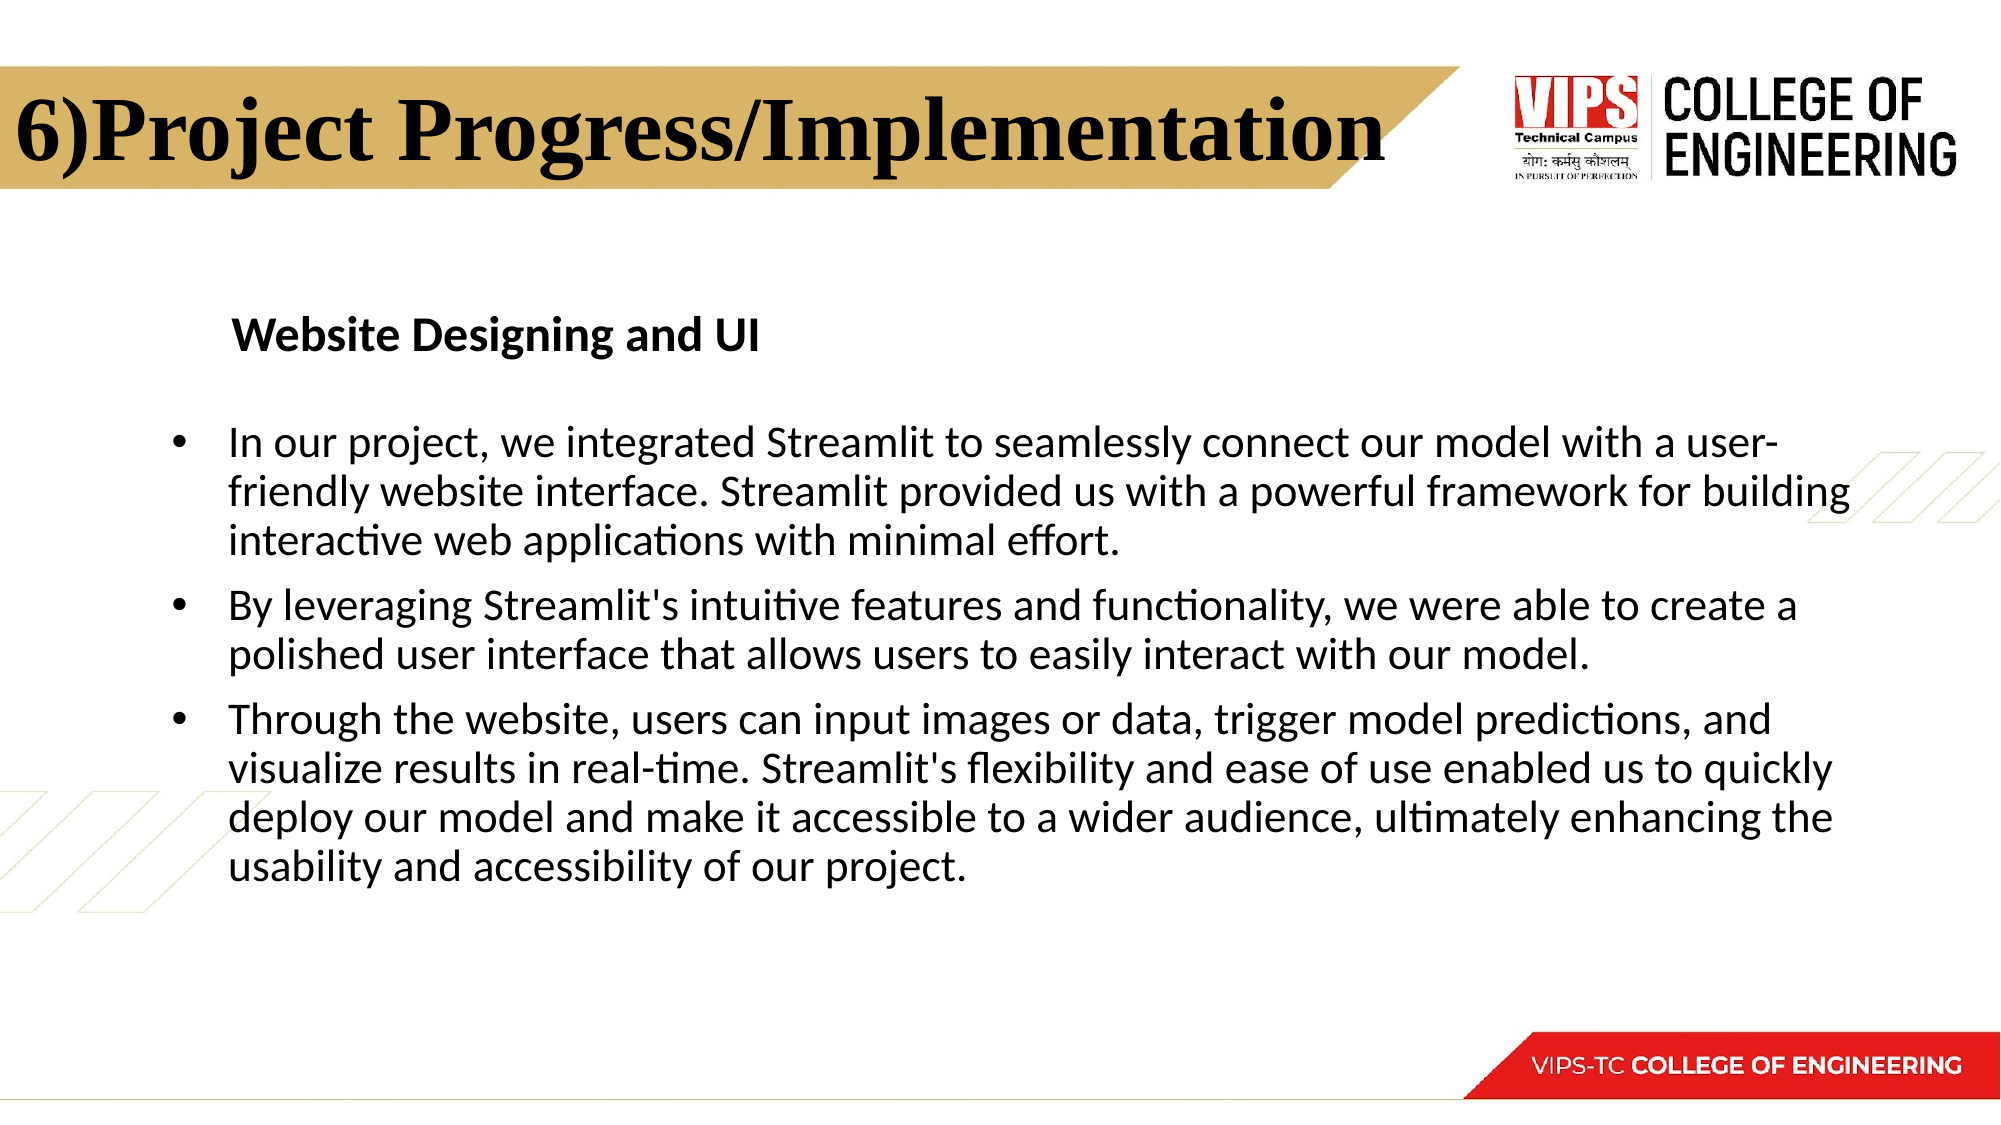

# 6)Project Progress/Implementation
Website Designing and UI
In our project, we integrated Streamlit to seamlessly connect our model with a user-friendly website interface. Streamlit provided us with a powerful framework for building interactive web applications with minimal effort.
By leveraging Streamlit's intuitive features and functionality, we were able to create a polished user interface that allows users to easily interact with our model.
Through the website, users can input images or data, trigger model predictions, and visualize results in real-time. Streamlit's flexibility and ease of use enabled us to quickly deploy our model and make it accessible to a wider audience, ultimately enhancing the usability and accessibility of our project.